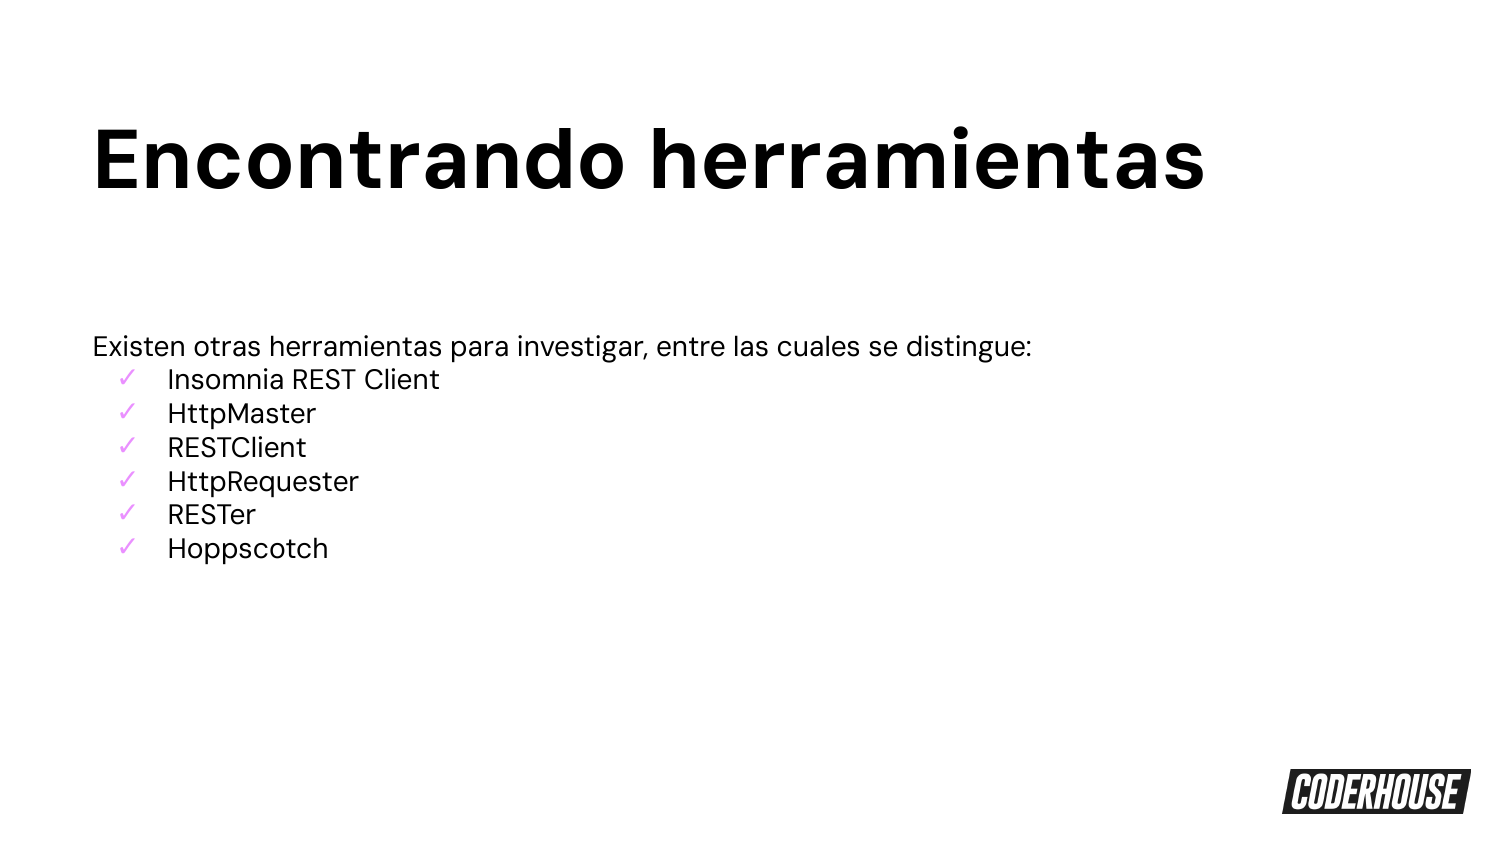

Encontrando herramientas
Existen otras herramientas para investigar, entre las cuales se distingue:
Insomnia REST Client
HttpMaster
RESTClient
HttpRequester
RESTer
Hoppscotch